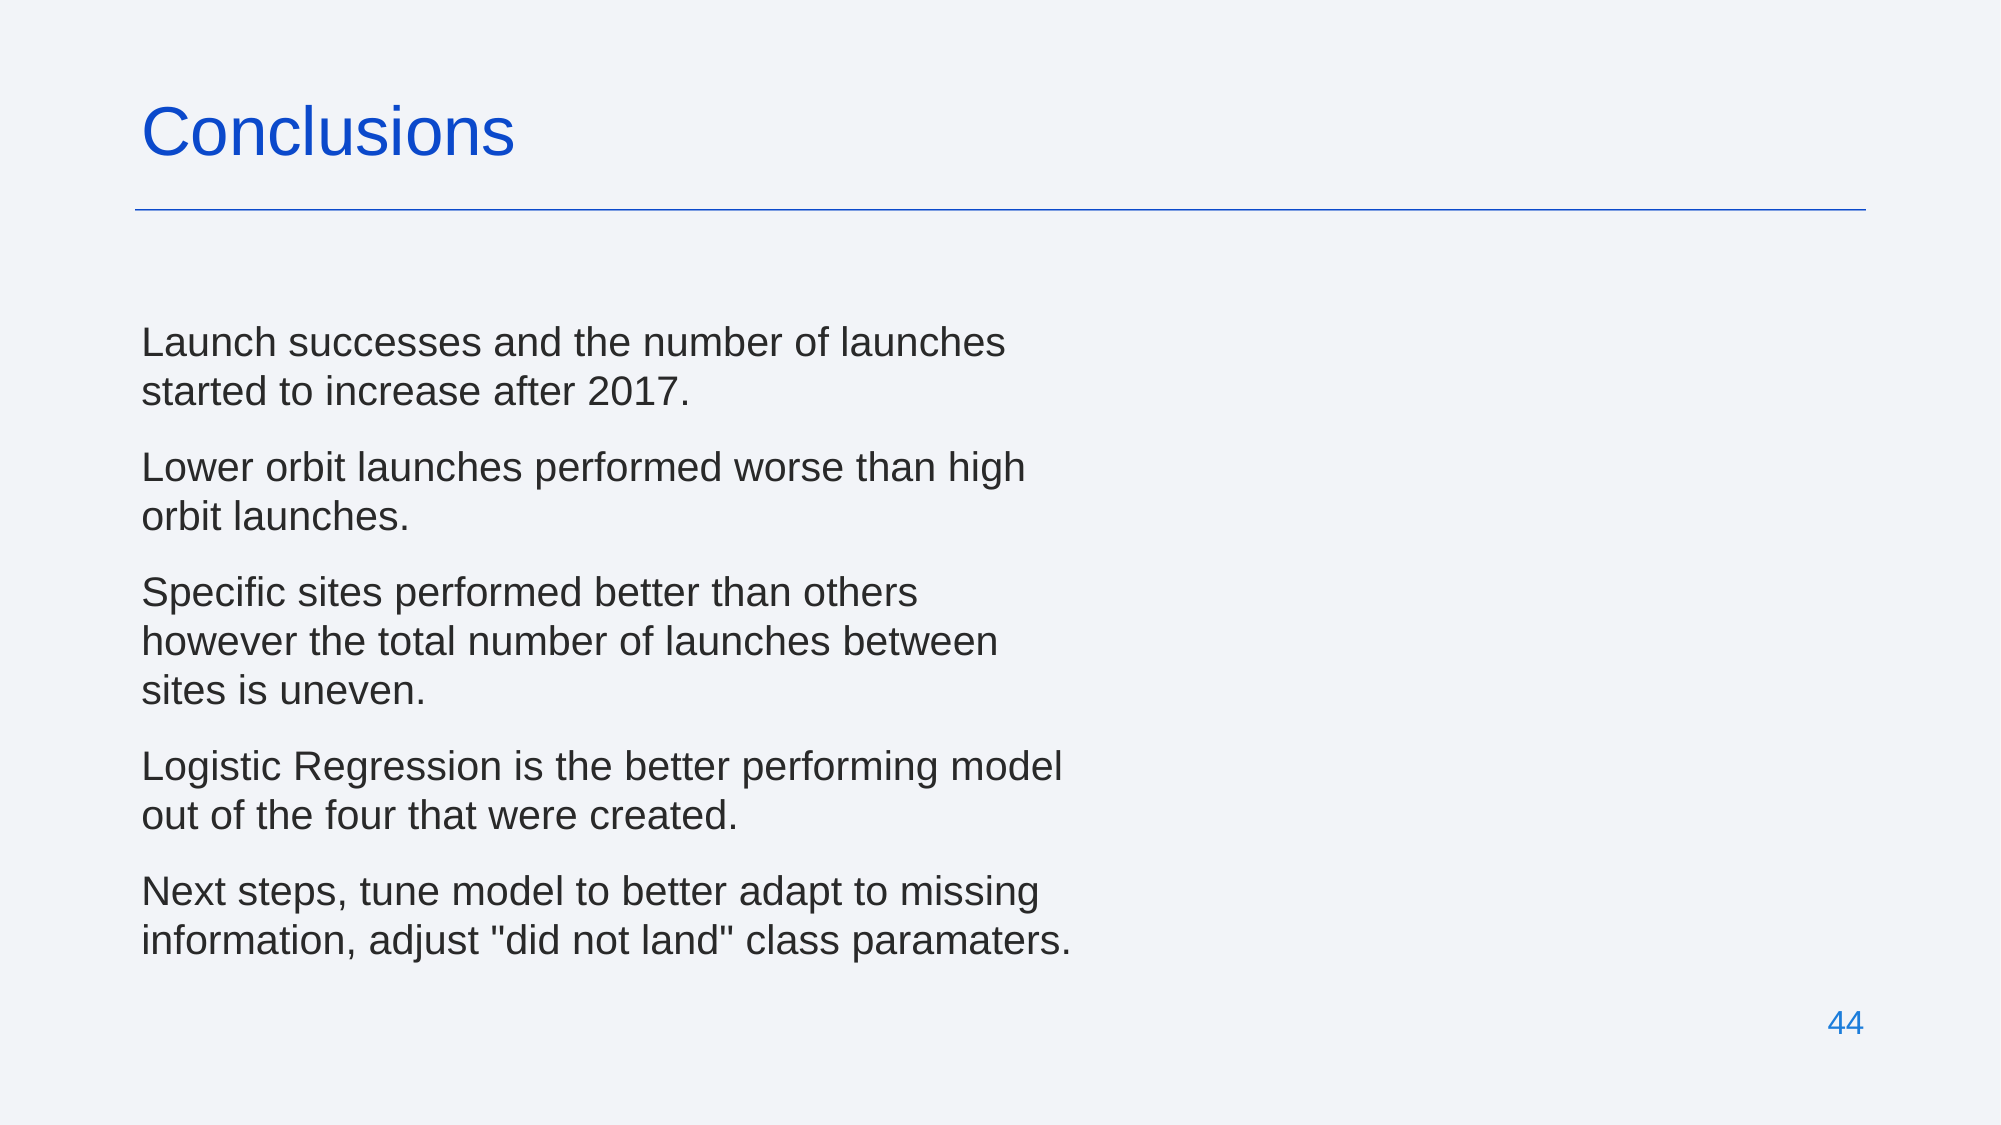

Conclusions
Launch successes and the number of launches started to increase after 2017.
Lower orbit launches performed worse than high orbit launches.
Specific sites performed better than others however the total number of launches between sites is uneven.
Logistic Regression is the better performing model out of the four that were created.
Next steps, tune model to better adapt to missing information, adjust "did not land" class paramaters.
44